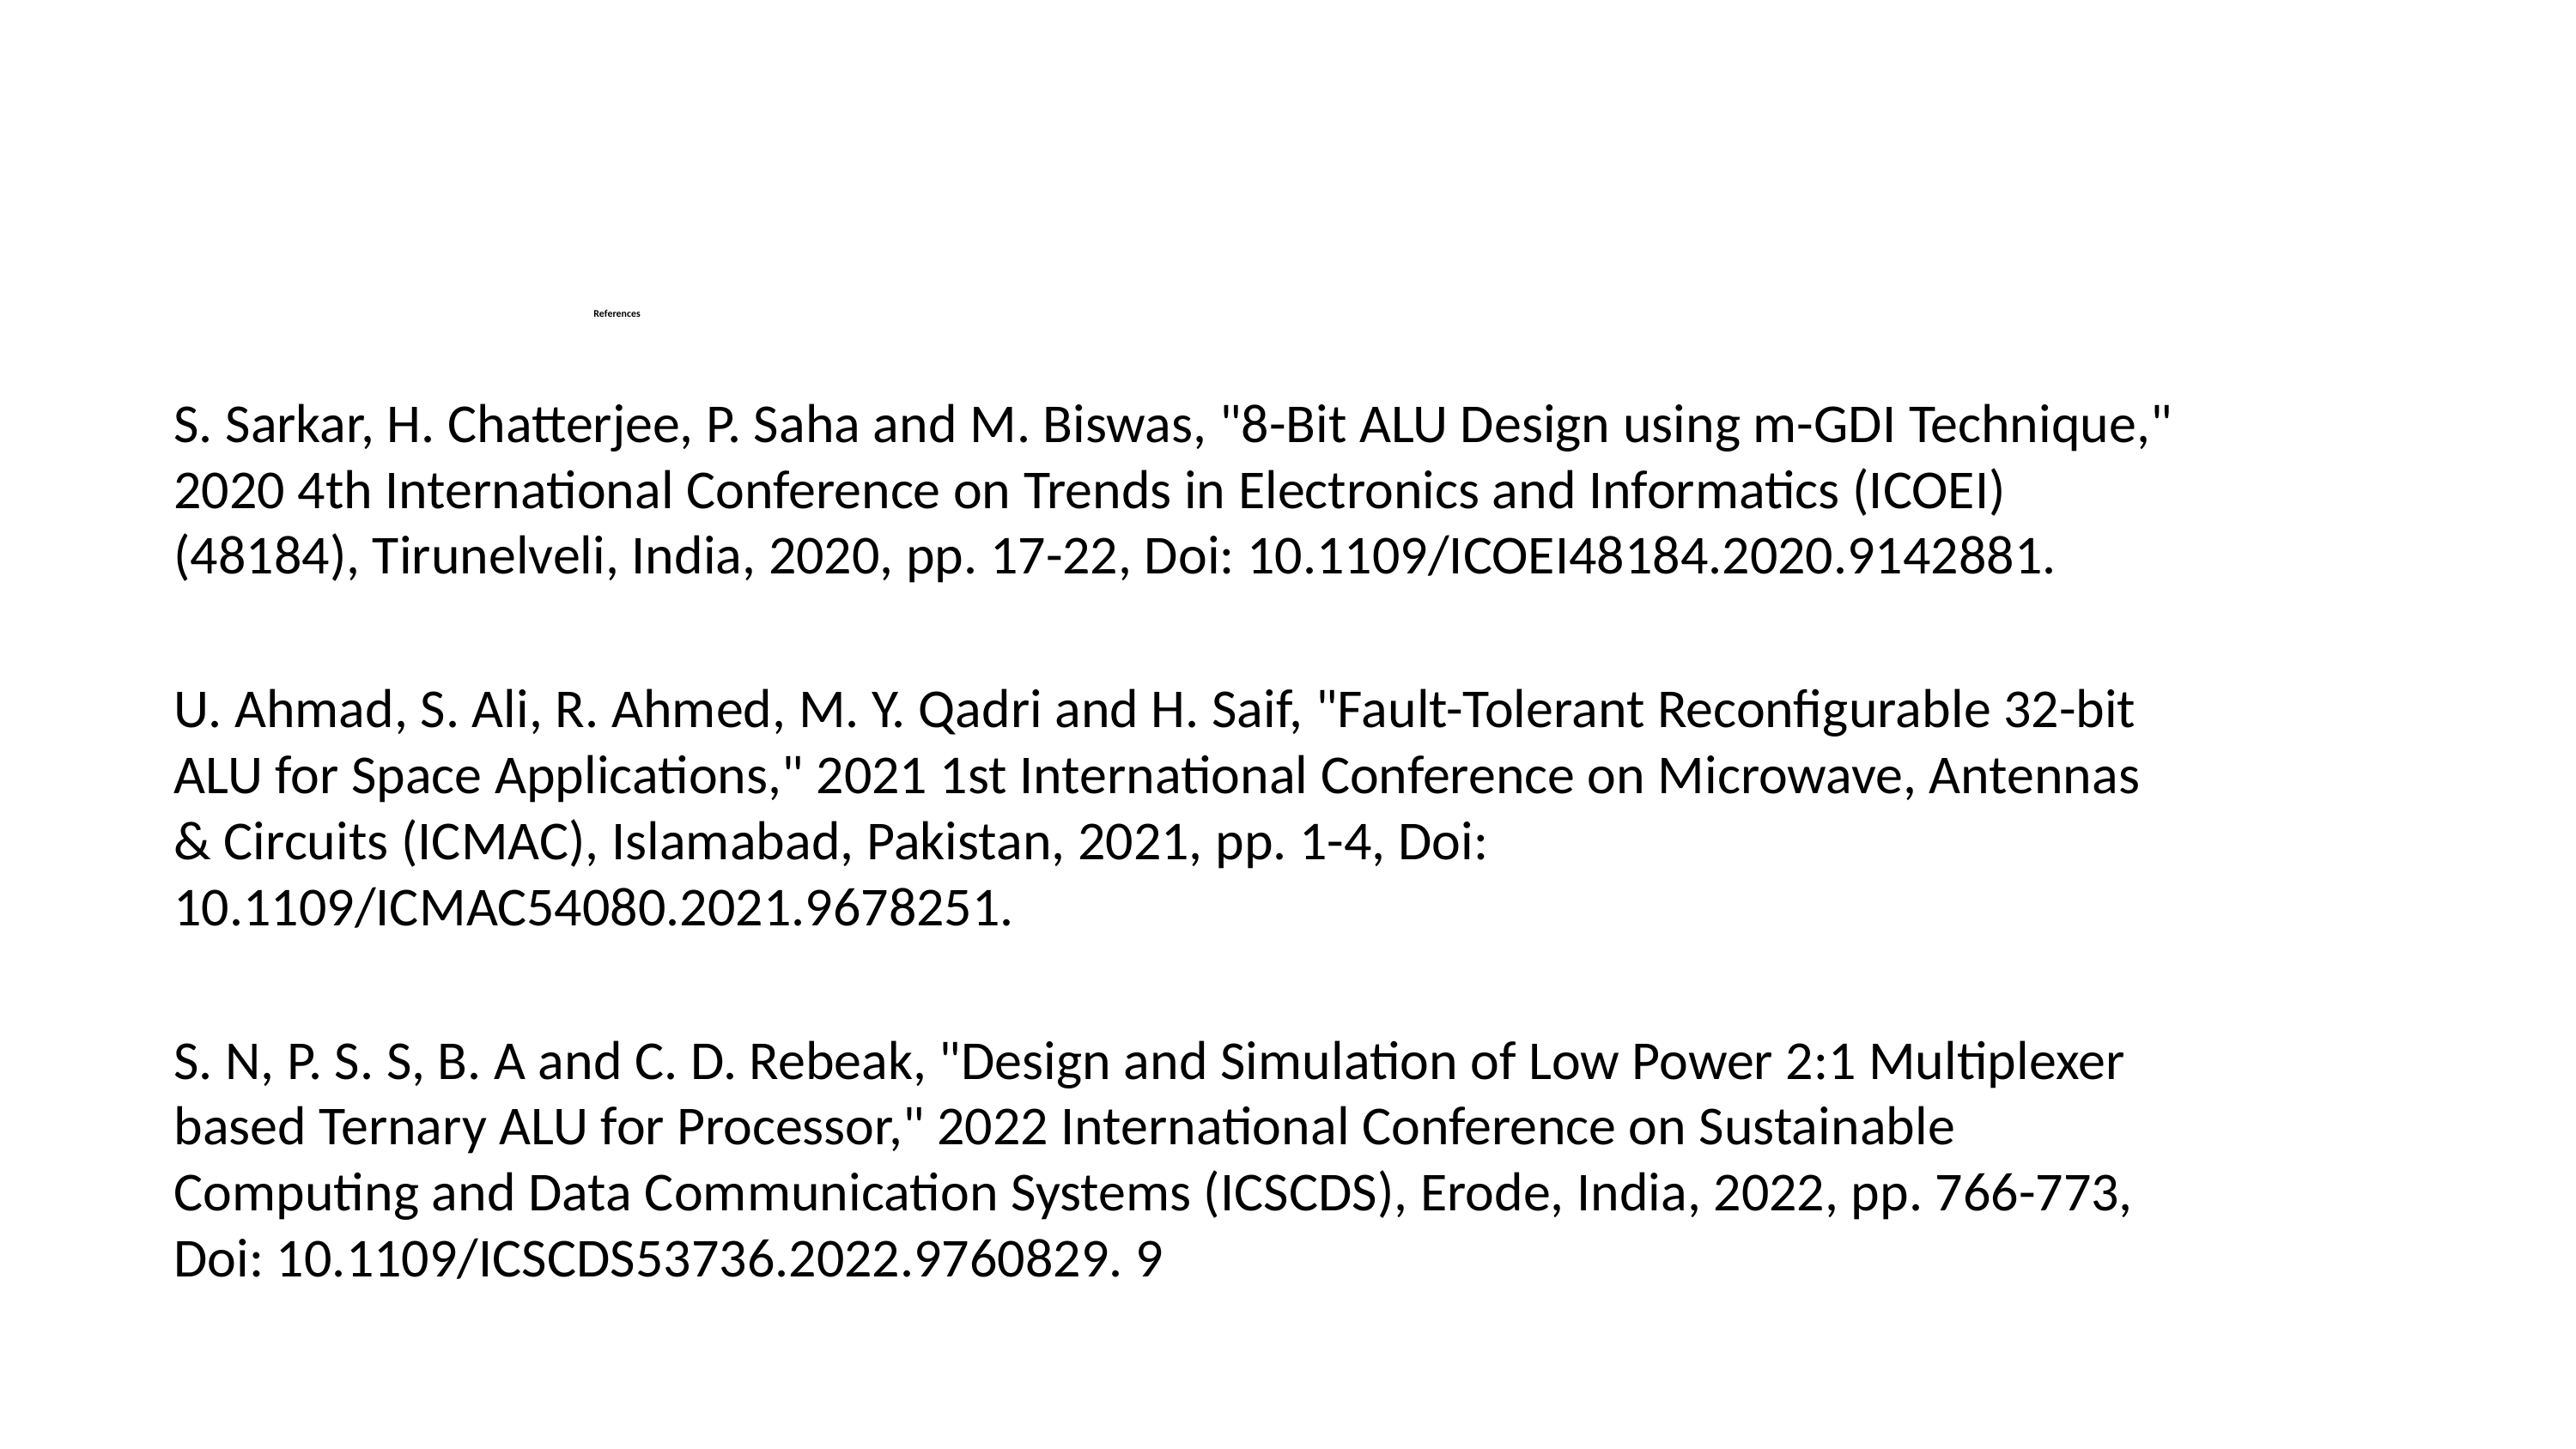

# References
S. Sarkar, H. Chatterjee, P. Saha and M. Biswas, "8-Bit ALU Design using m-GDI Technique," 2020 4th International Conference on Trends in Electronics and Informatics (ICOEI) (48184), Tirunelveli, India, 2020, pp. 17-22, Doi: 10.1109/ICOEI48184.2020.9142881.

U. Ahmad, S. Ali, R. Ahmed, M. Y. Qadri and H. Saif, "Fault-Tolerant Reconfigurable 32-bit ALU for Space Applications," 2021 1st International Conference on Microwave, Antennas & Circuits (ICMAC), Islamabad, Pakistan, 2021, pp. 1-4, Doi: 10.1109/ICMAC54080.2021.9678251.

S. N, P. S. S, B. A and C. D. Rebeak, "Design and Simulation of Low Power 2:1 Multiplexer based Ternary ALU for Processor," 2022 International Conference on Sustainable Computing and Data Communication Systems (ICSCDS), Erode, India, 2022, pp. 766-773, Doi: 10.1109/ICSCDS53736.2022.9760829. 9